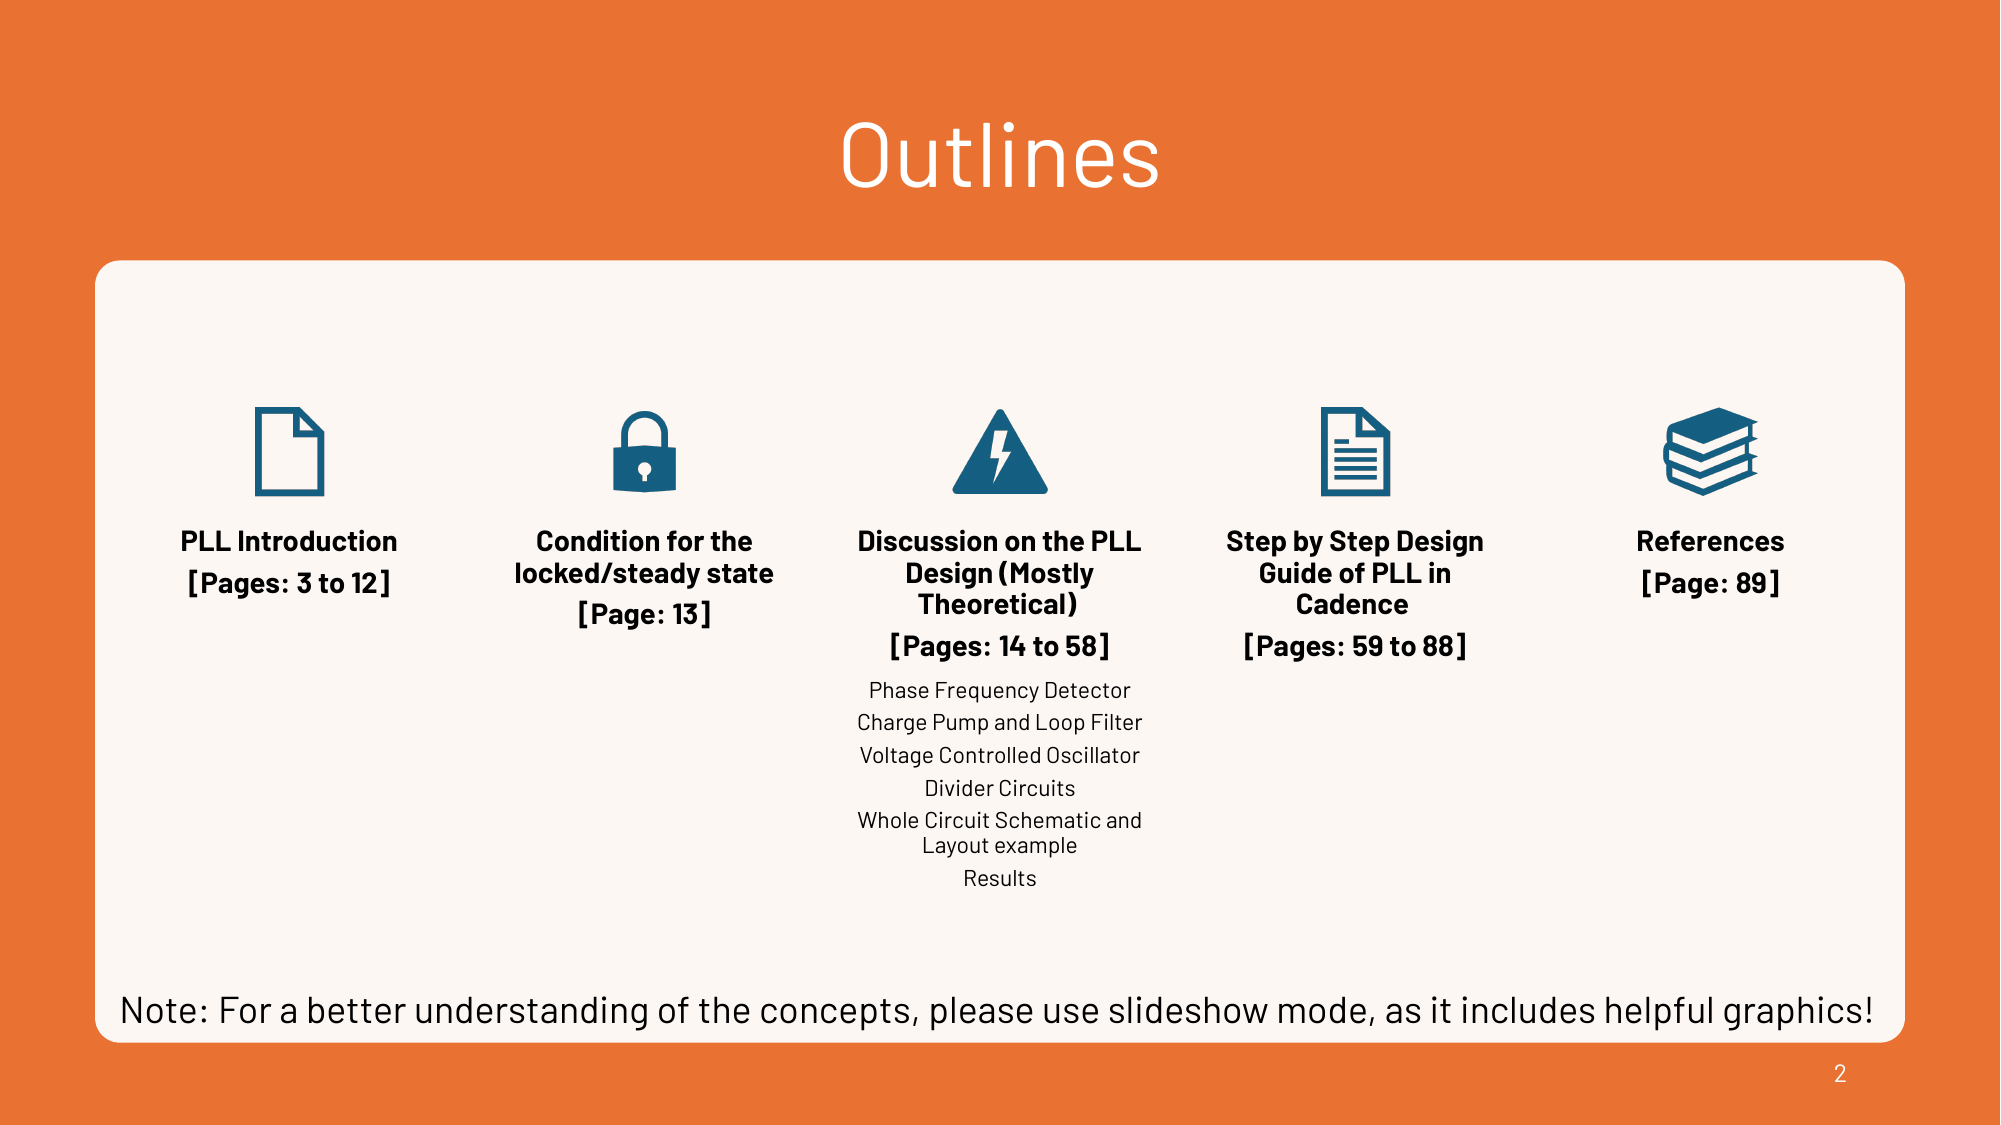

# Outlines

PLL Introduction
[Pages: 3 to 12]
Condition for the locked/steady state
[Page: 13]
Discussion on the PLL Design (Mostly Theoretical)
[Pages: 14 to 58]
Phase Frequency Detector
Charge Pump and Loop Filter
Voltage Controlled Oscillator
Divider Circuits
Whole Circuit Schematic and Layout example
Results
Step by Step Design Guide of PLL in Cadence
[Pages: 59 to 88]
References
[Page: 89]
Note: For a better understanding of the concepts, please use slideshow mode, as it includes helpful graphics!
2